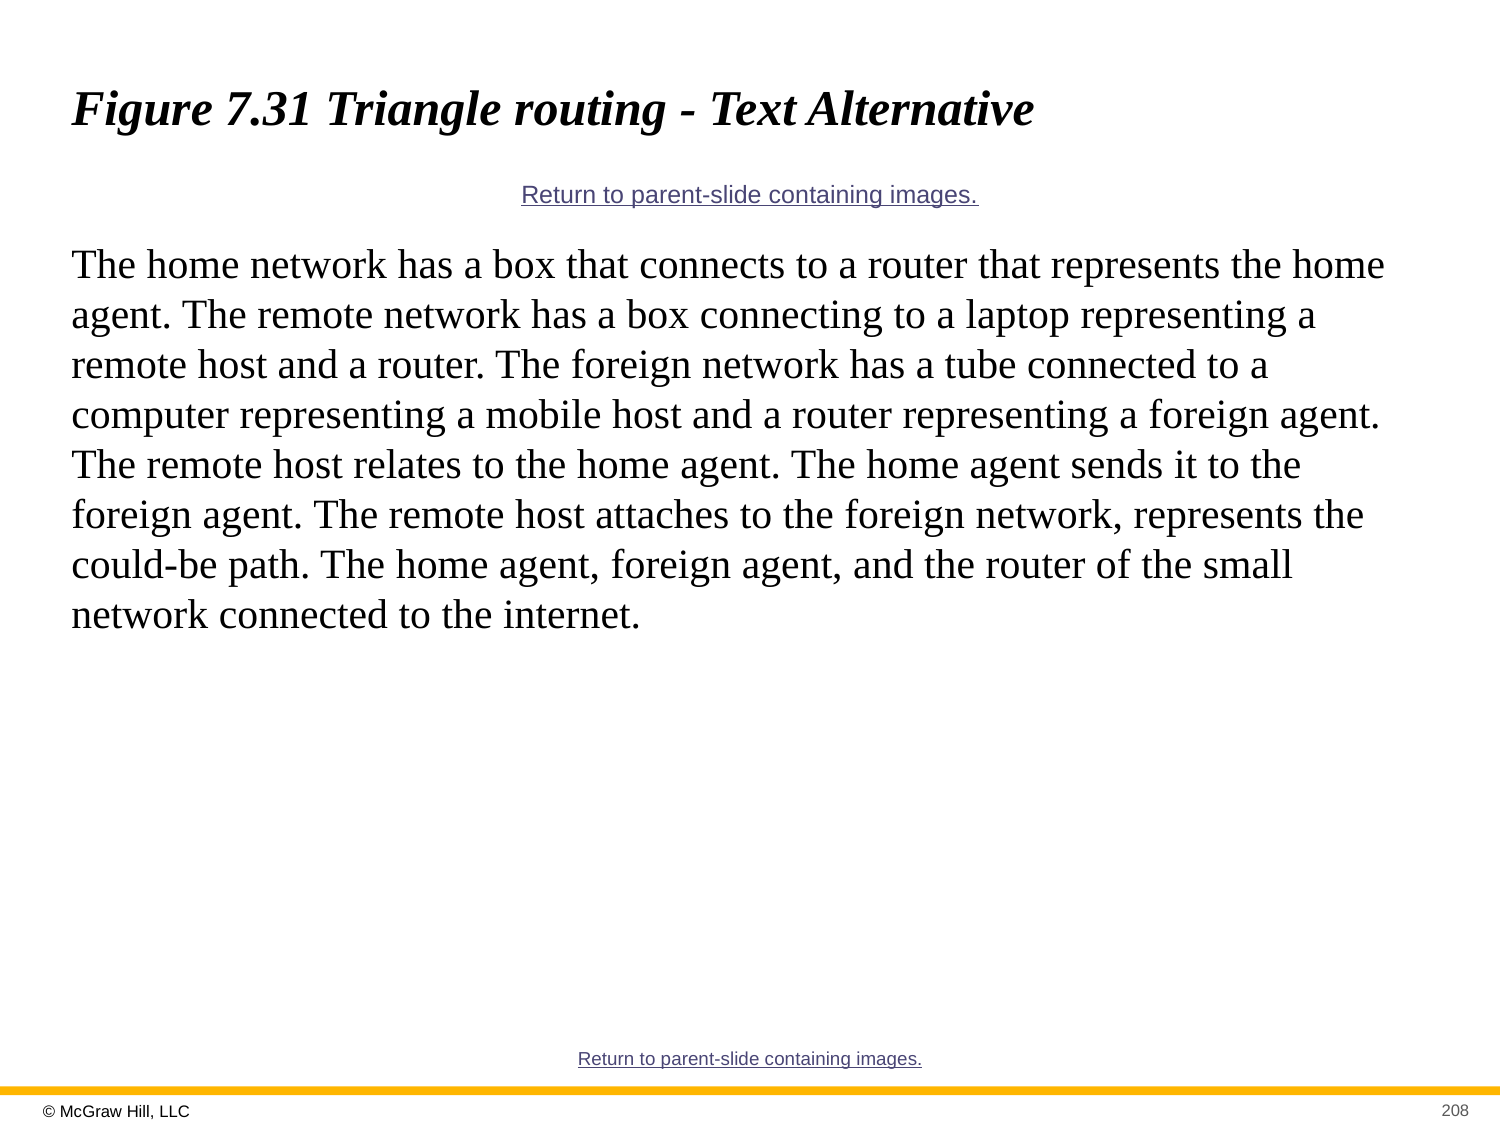

# Figure 7.31 Triangle routing - Text Alternative
Return to parent-slide containing images.
The home network has a box that connects to a router that represents the home agent. The remote network has a box connecting to a laptop representing a remote host and a router. The foreign network has a tube connected to a computer representing a mobile host and a router representing a foreign agent. The remote host relates to the home agent. The home agent sends it to the foreign agent. The remote host attaches to the foreign network, represents the could-be path. The home agent, foreign agent, and the router of the small network connected to the internet.
Return to parent-slide containing images.
208